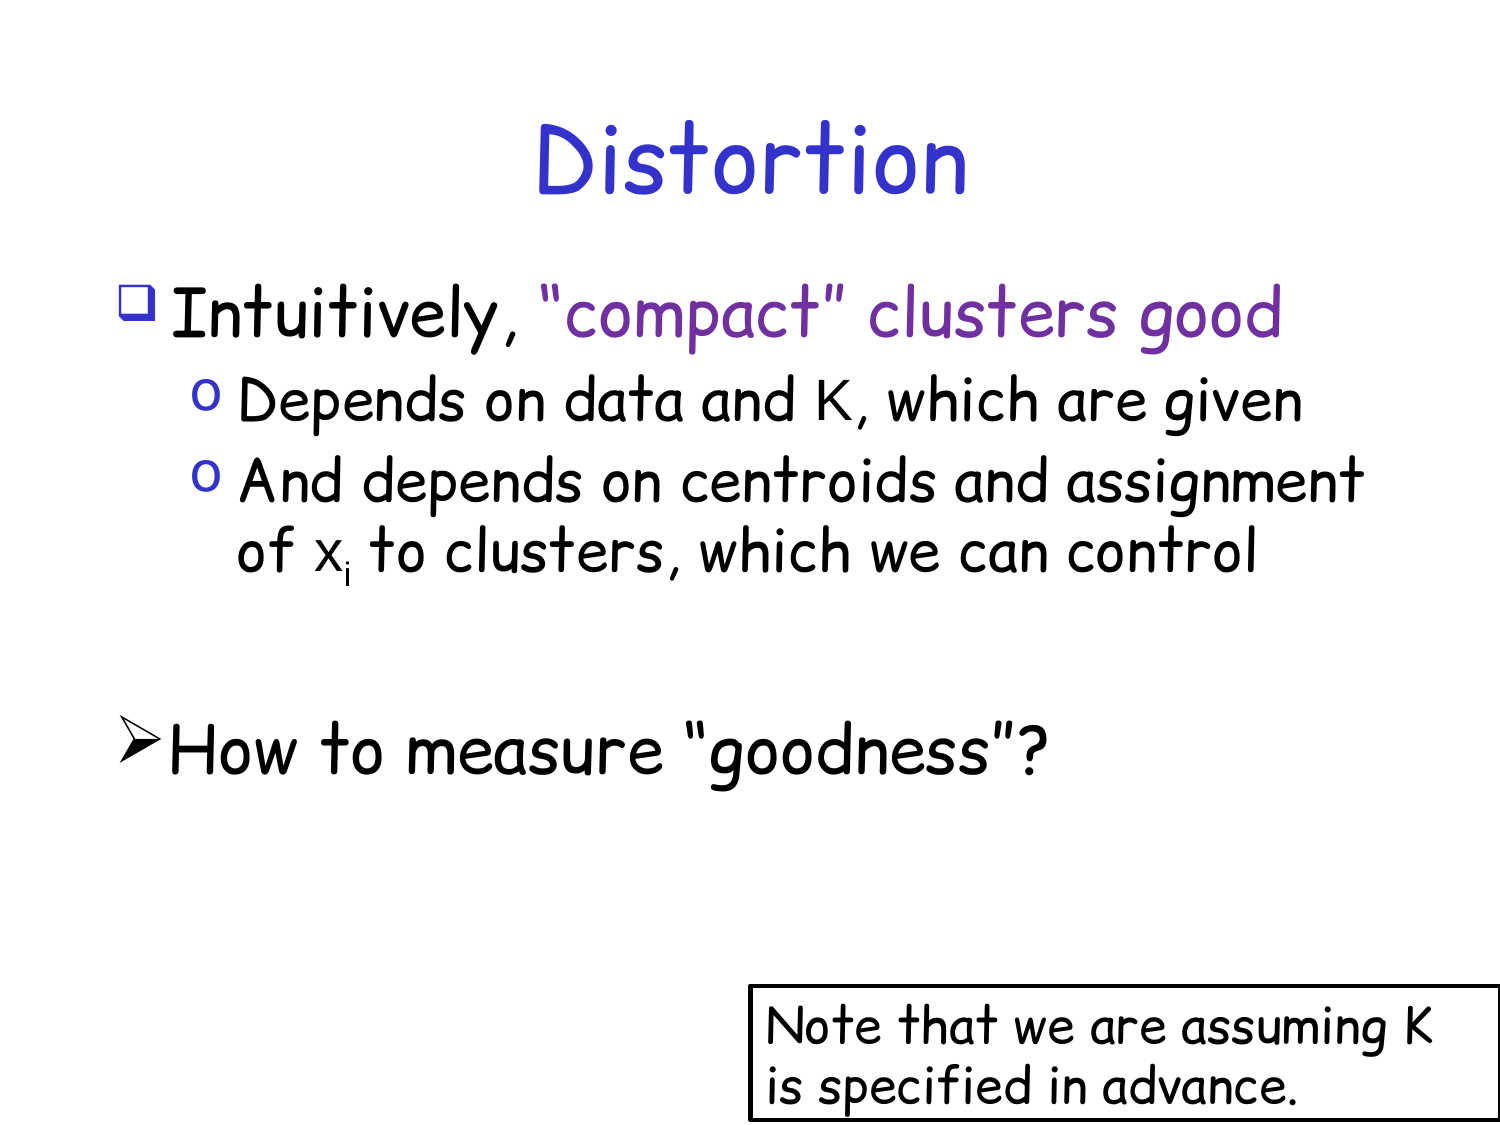

# Distortion
Intuitively, “compact” clusters good
Depends on data and K, which are given
And depends on centroids and assignment of xi to clusters, which we can control

How to measure “goodness”?
Note that we are assuming K is specified in advance.